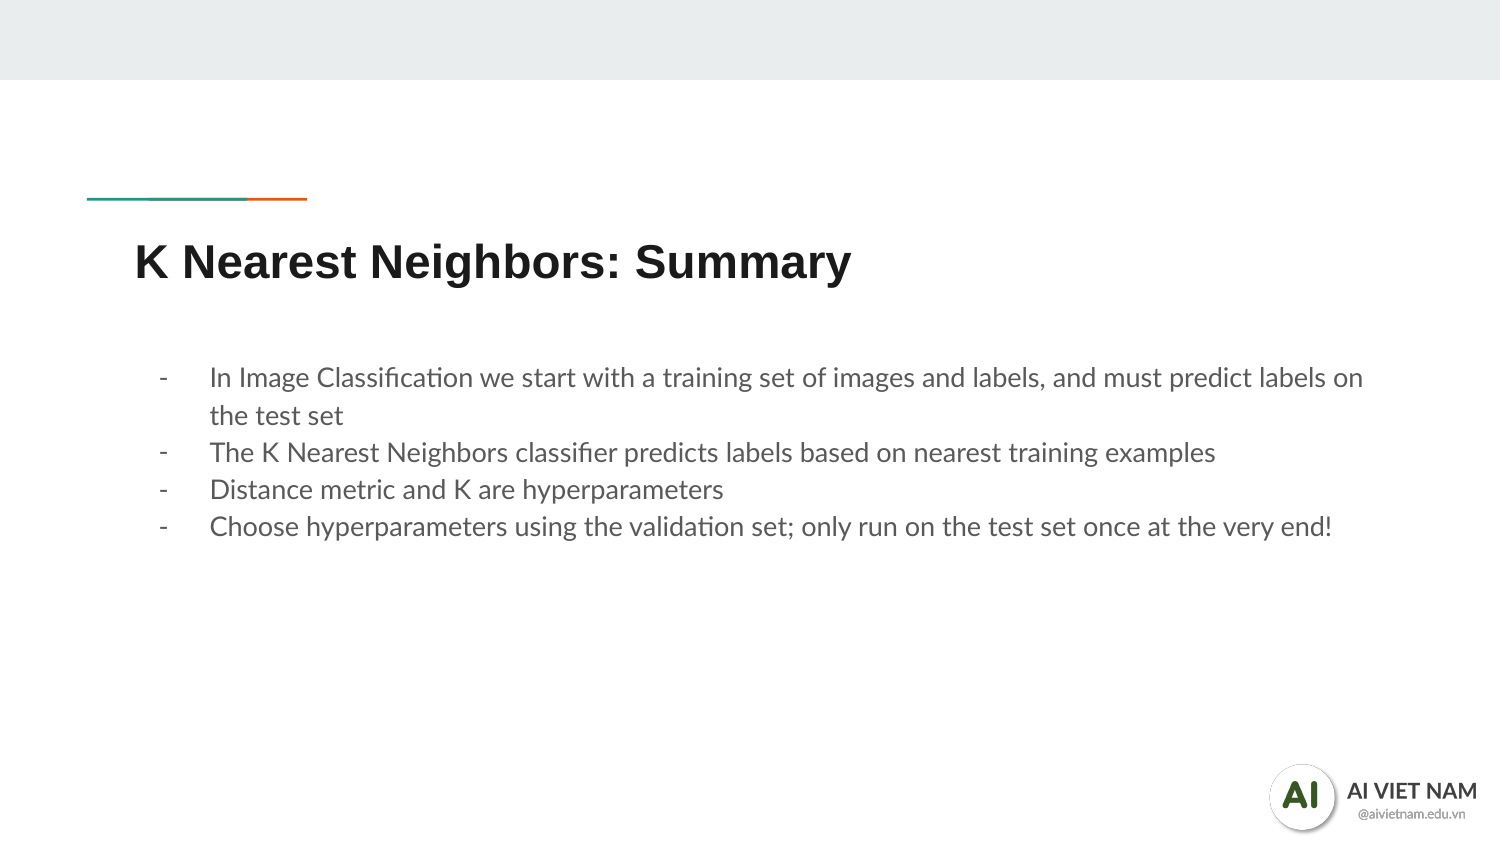

# K Nearest Neighbors: Summary
In Image Classification we start with a training set of images and labels, and must predict labels on the test set
The K Nearest Neighbors classifier predicts labels based on nearest training examples
Distance metric and K are hyperparameters
Choose hyperparameters using the validation set; only run on the test set once at the very end!